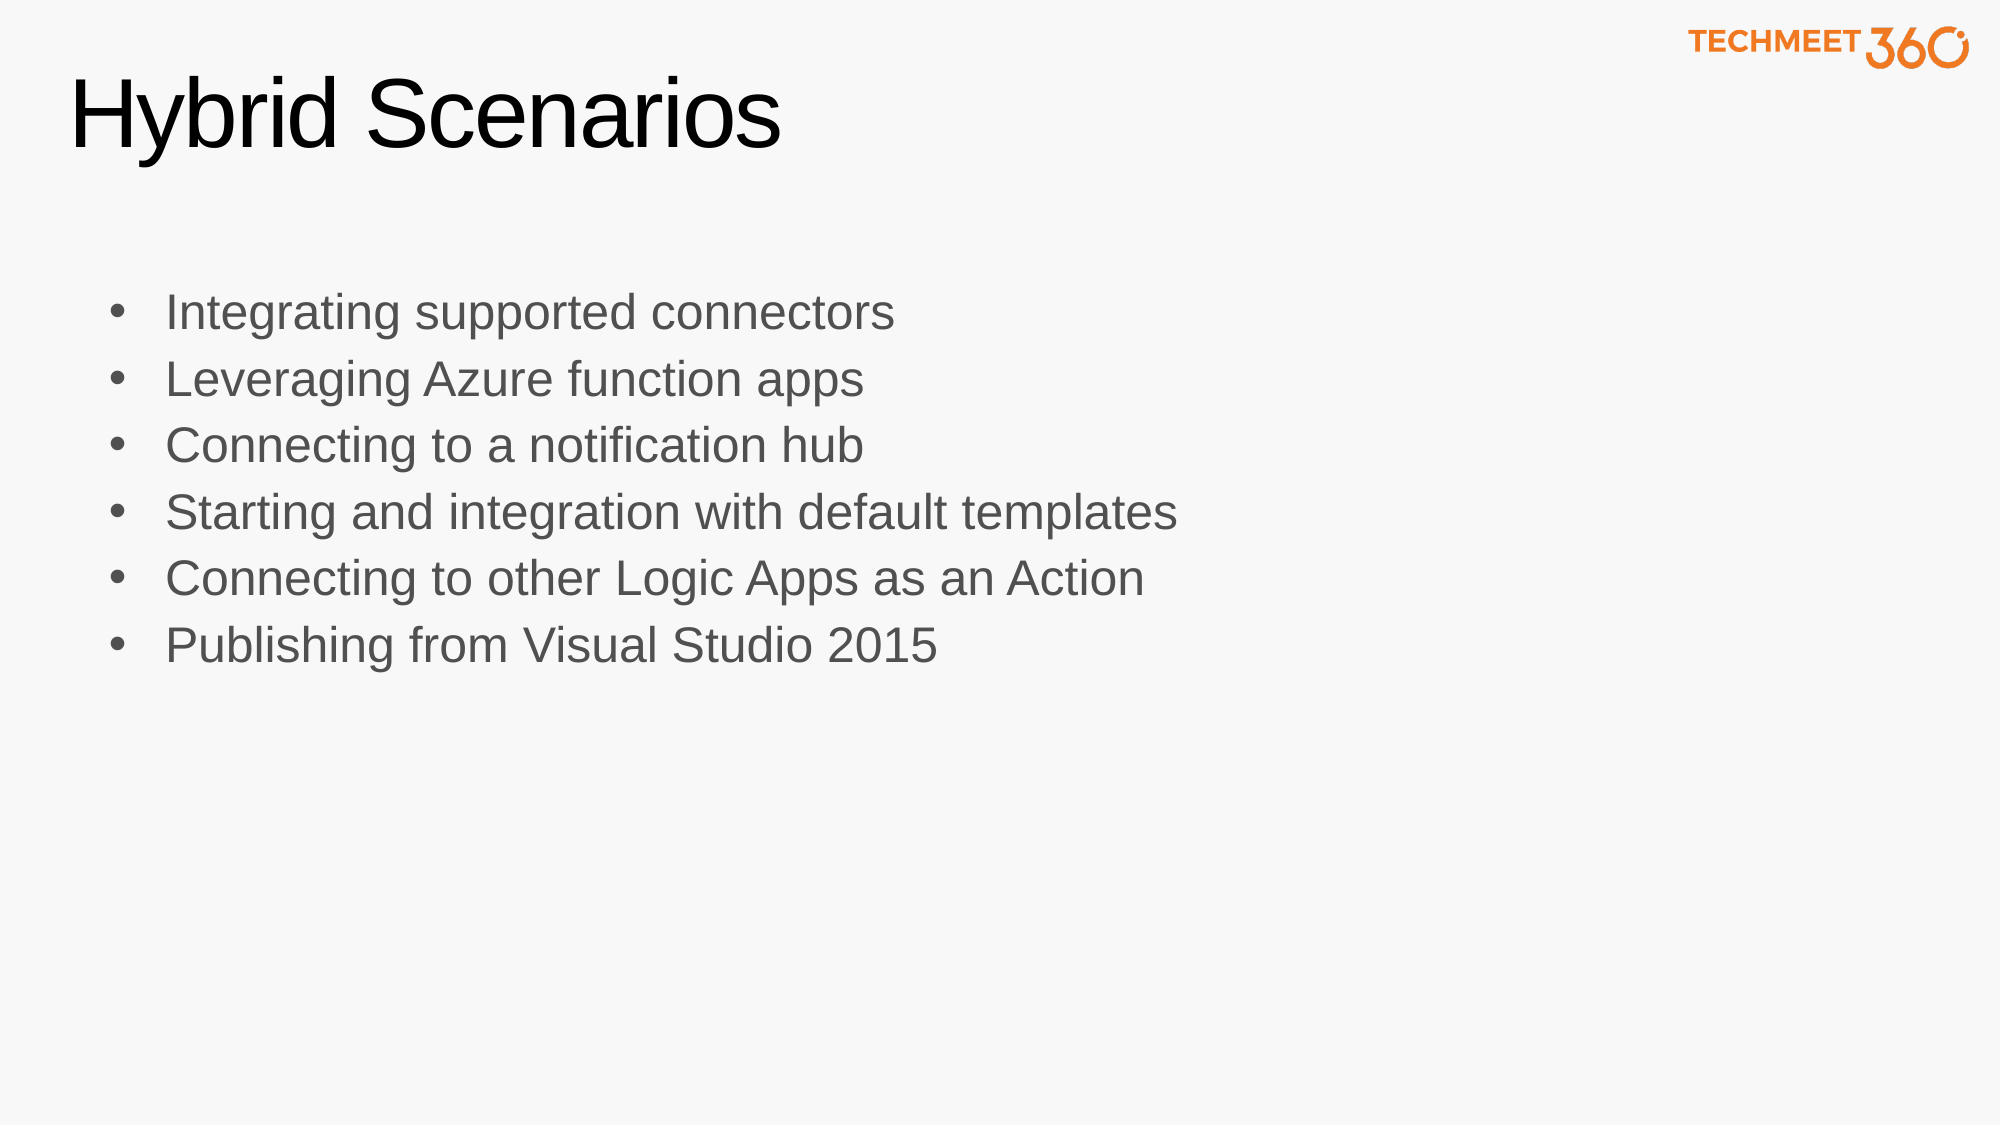

# Hybrid Scenarios
Integrating supported connectors
Leveraging Azure function apps
Connecting to a notification hub
Starting and integration with default templates
Connecting to other Logic Apps as an Action
Publishing from Visual Studio 2015